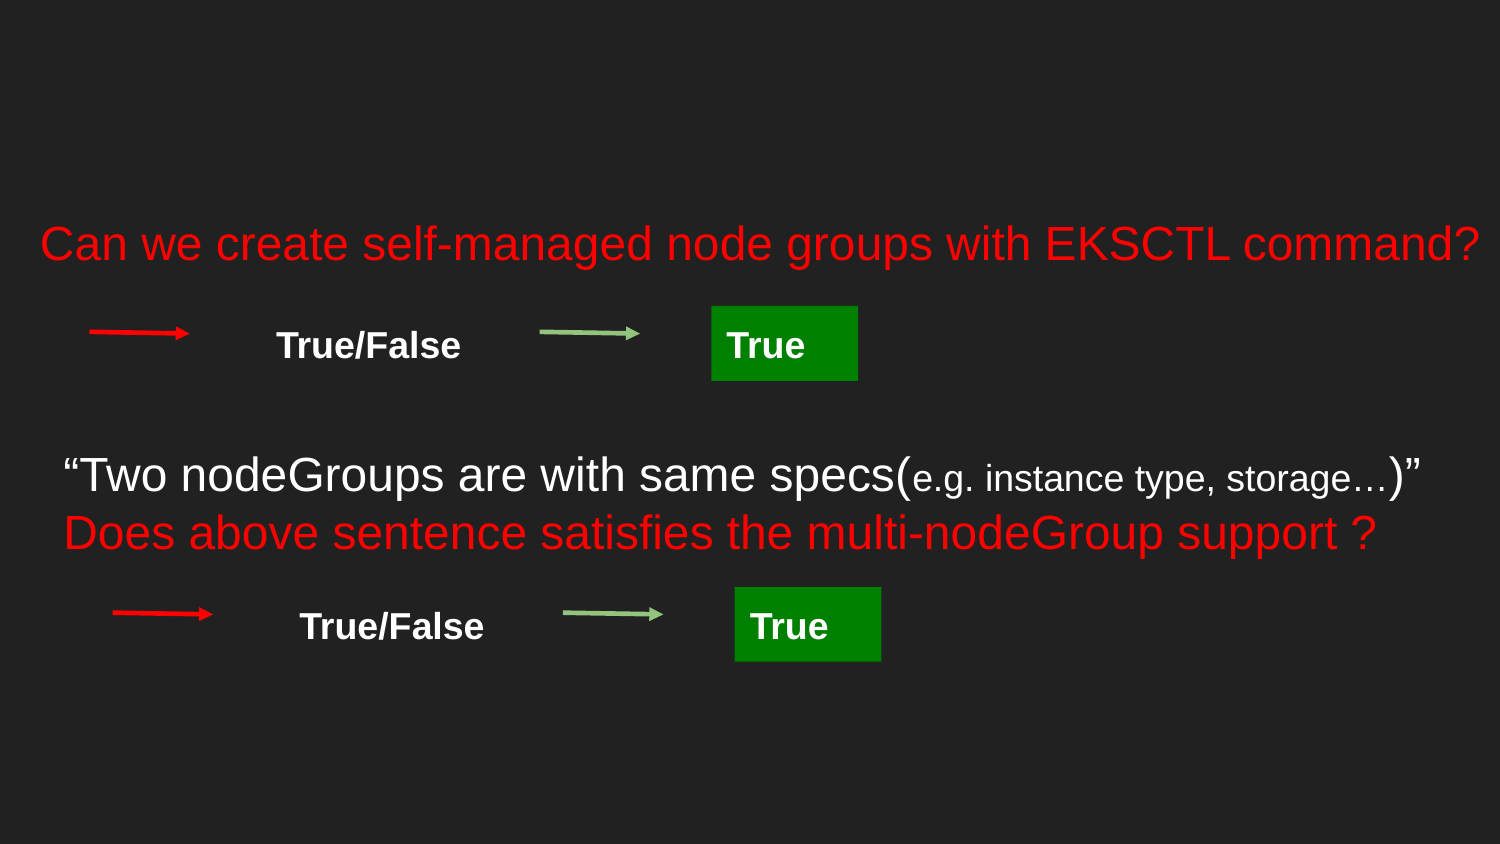

# Can we create self-managed node groups with EKSCTL command?
True/False
True
“Two nodeGroups are with same specs(e.g. instance type, storage…)”
Does above sentence satisfies the multi-nodeGroup support ?
True/False
True